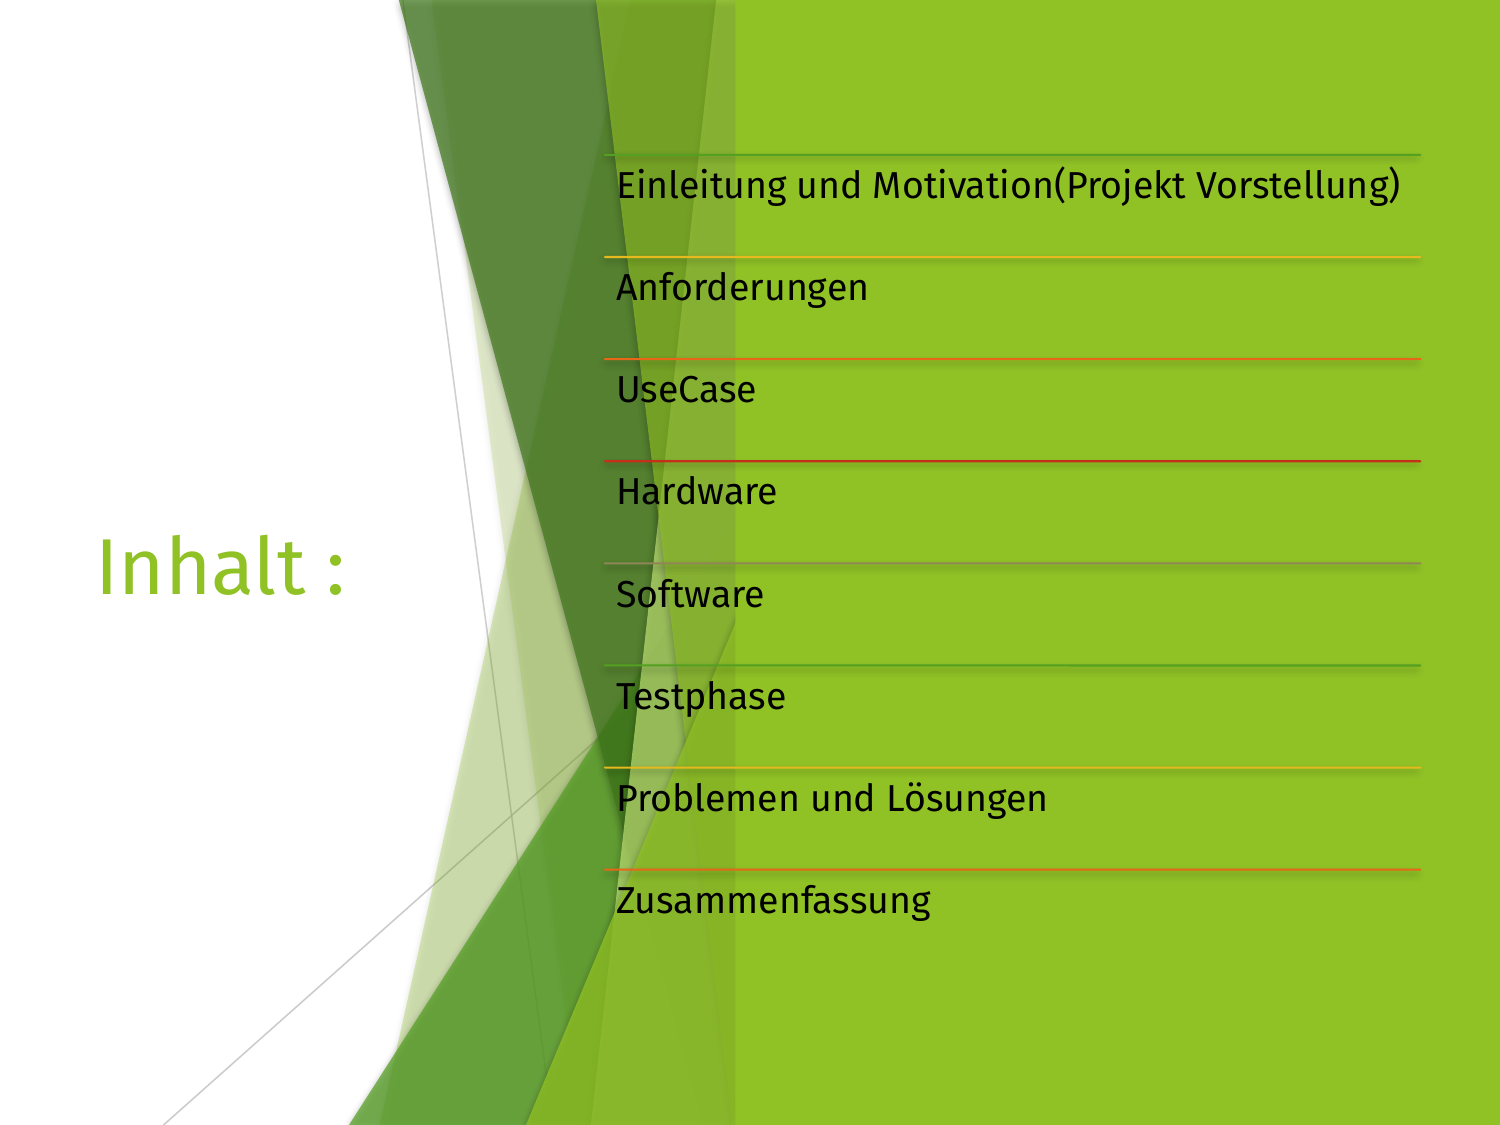

Einleitung und Motivation(Projekt Vorstellung)
Anforderungen
UseCase
Hardware
Software
Testphase
Problemen und Lösungen
Zusammenfassung
# Inhalt :